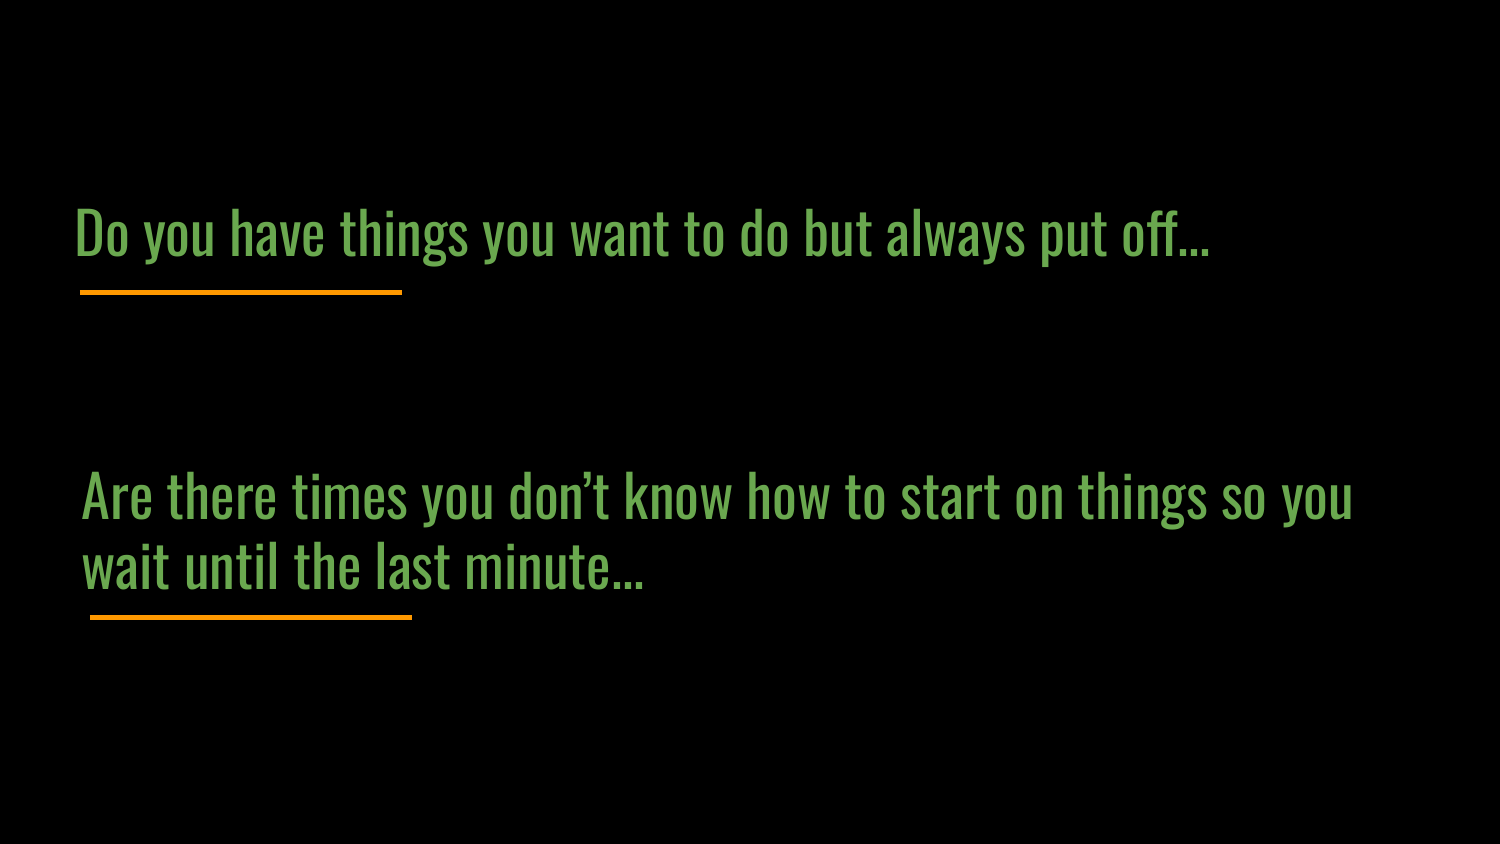

# Do you have things you want to do but always put off...
Are there times you don’t know how to start on things so you wait until the last minute...